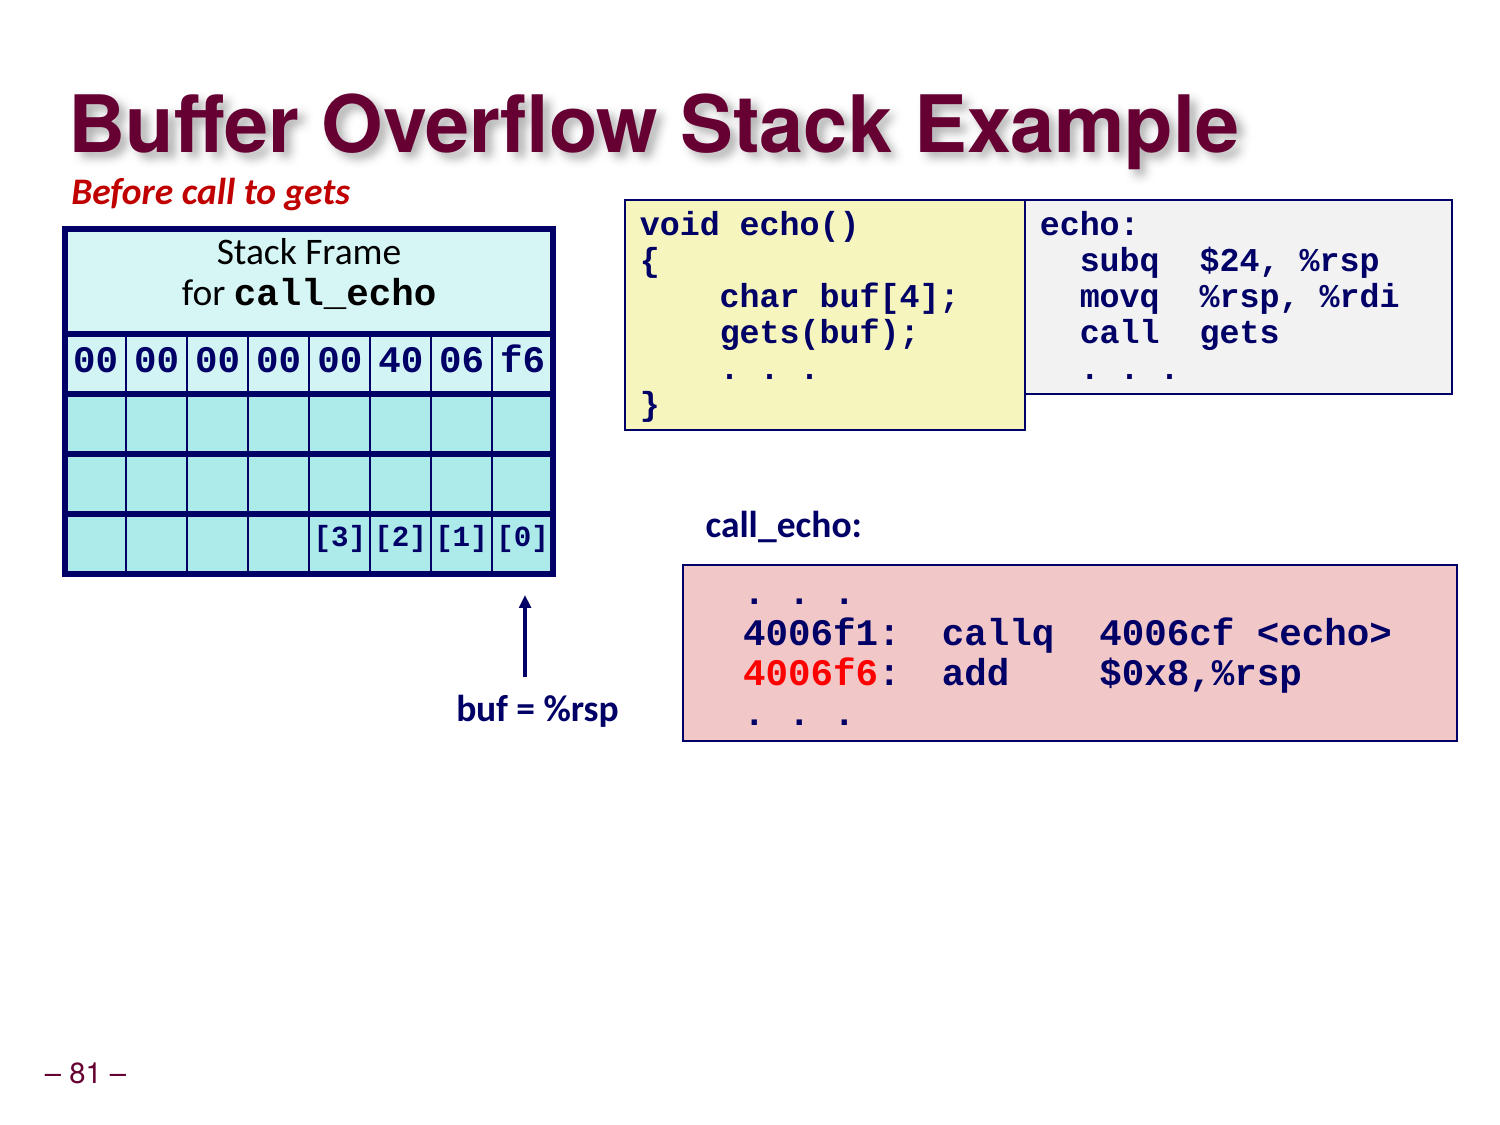

# Buffer Overflow Stack Example
Before call to gets
void echo()
{
    char buf[4];
    gets(buf);
    . . .
}
echo:
  subq  $24, %rsp
  movq  %rsp, %rdi
  call  gets
  . . .
| Stack Frame for call\_echo |  |  |  |  |  |  |  |
| --- | --- | --- | --- | --- | --- | --- | --- |
| 00 | 00 | 00 | 00 | 00 | 40 | 06 | f6 |
|  |  |  |  |  |  |  |  |
|  |  |  |  |  |  |  |  |
|  |  |  |  | [3] | [2] | [1] | [0] |
call_echo:
  . . .
  4006f1:	callq  4006cf <echo>
  4006f6:	add    $0x8,%rsp
  . . .
buf = %rsp